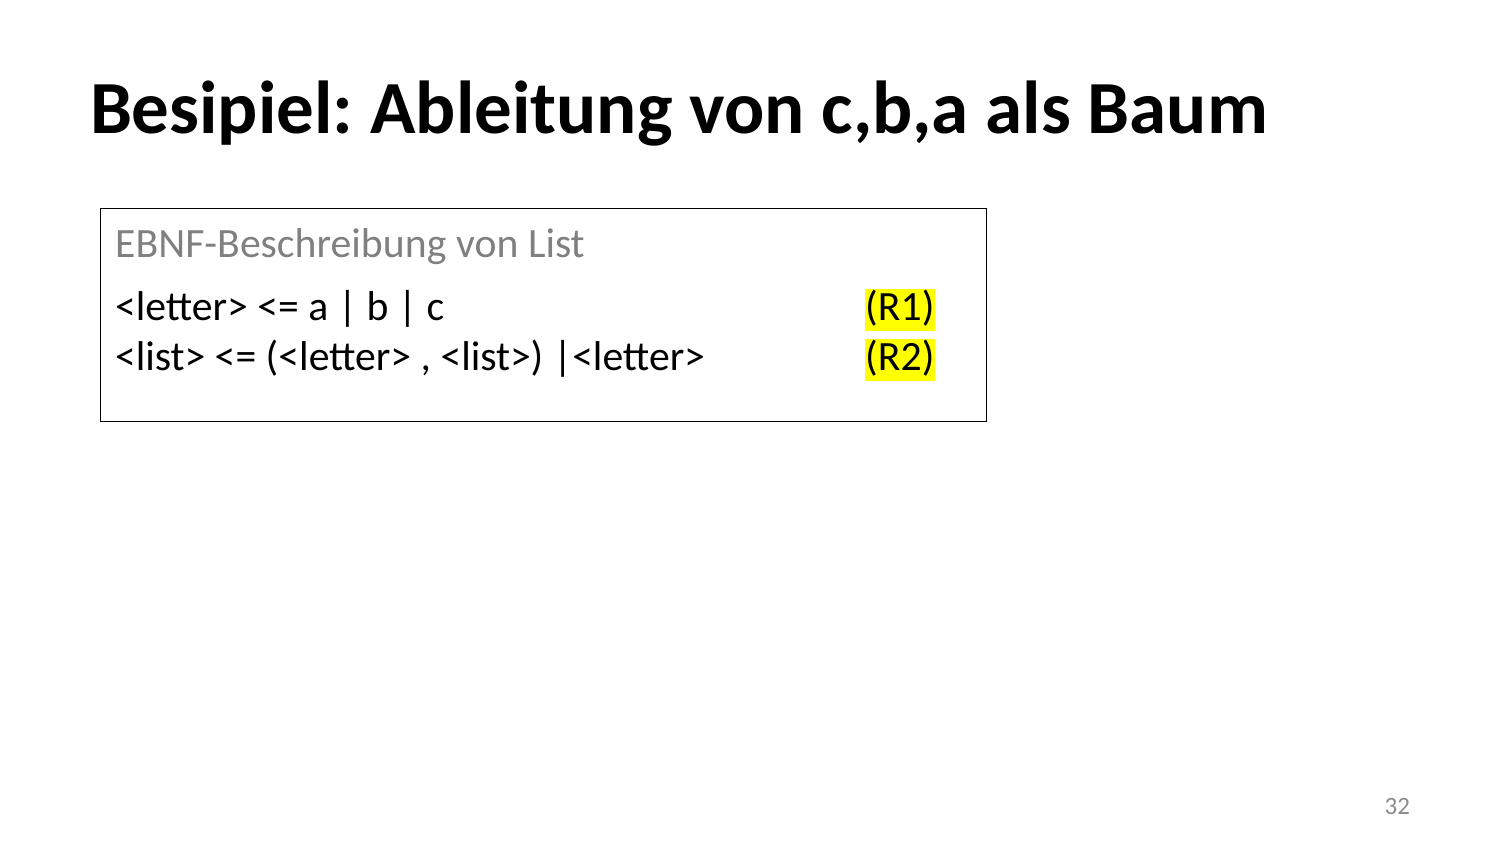

# Besipiel: Ableitung von c,b,a als Baum
EBNF-Beschreibung von List
<letter> <= a | b | c			(R1)
<list> <= (<letter> , <list>) |<letter>		(R2)
32